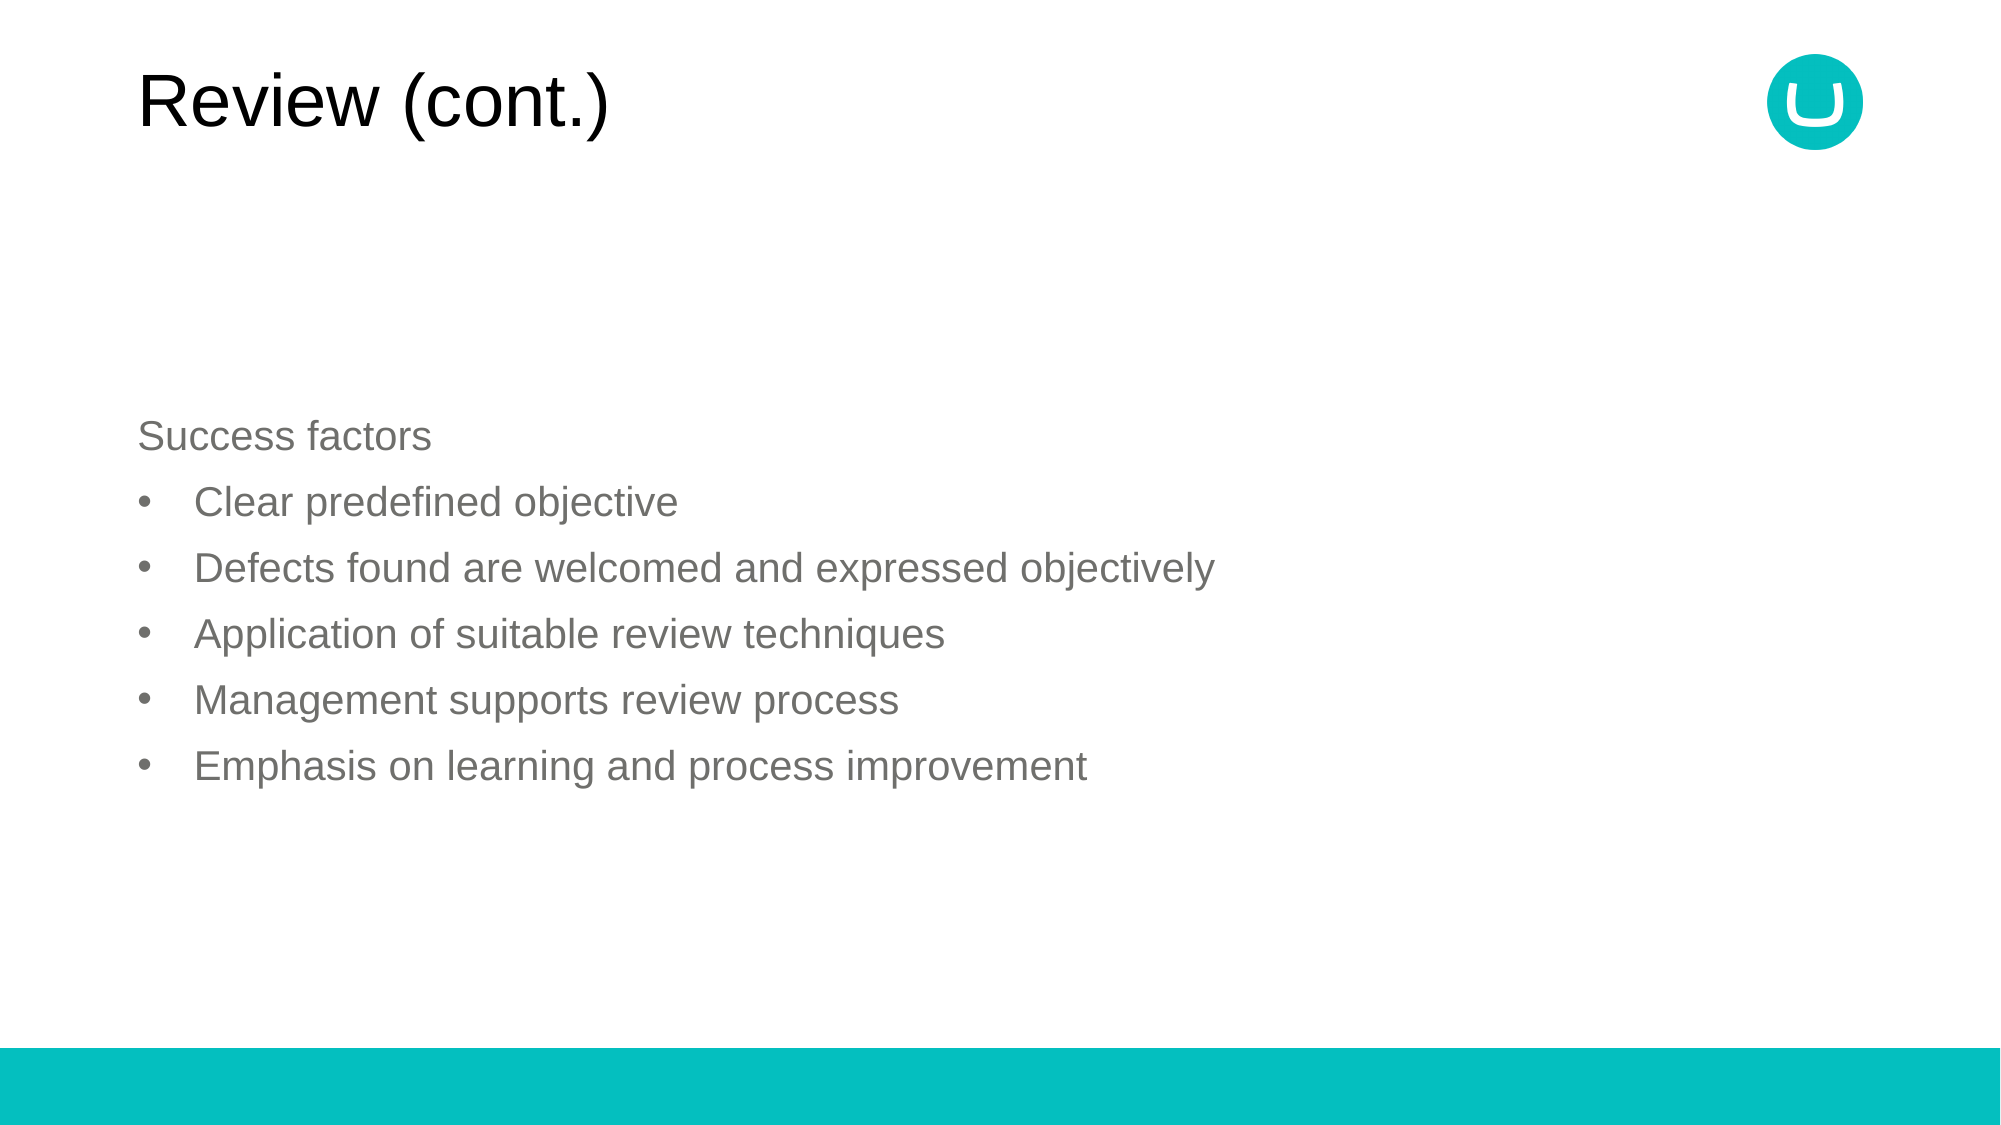

# Review (cont.)
Success factors
Clear predefined objective
Defects found are welcomed and expressed objectively
Application of suitable review techniques
Management supports review process
Emphasis on learning and process improvement